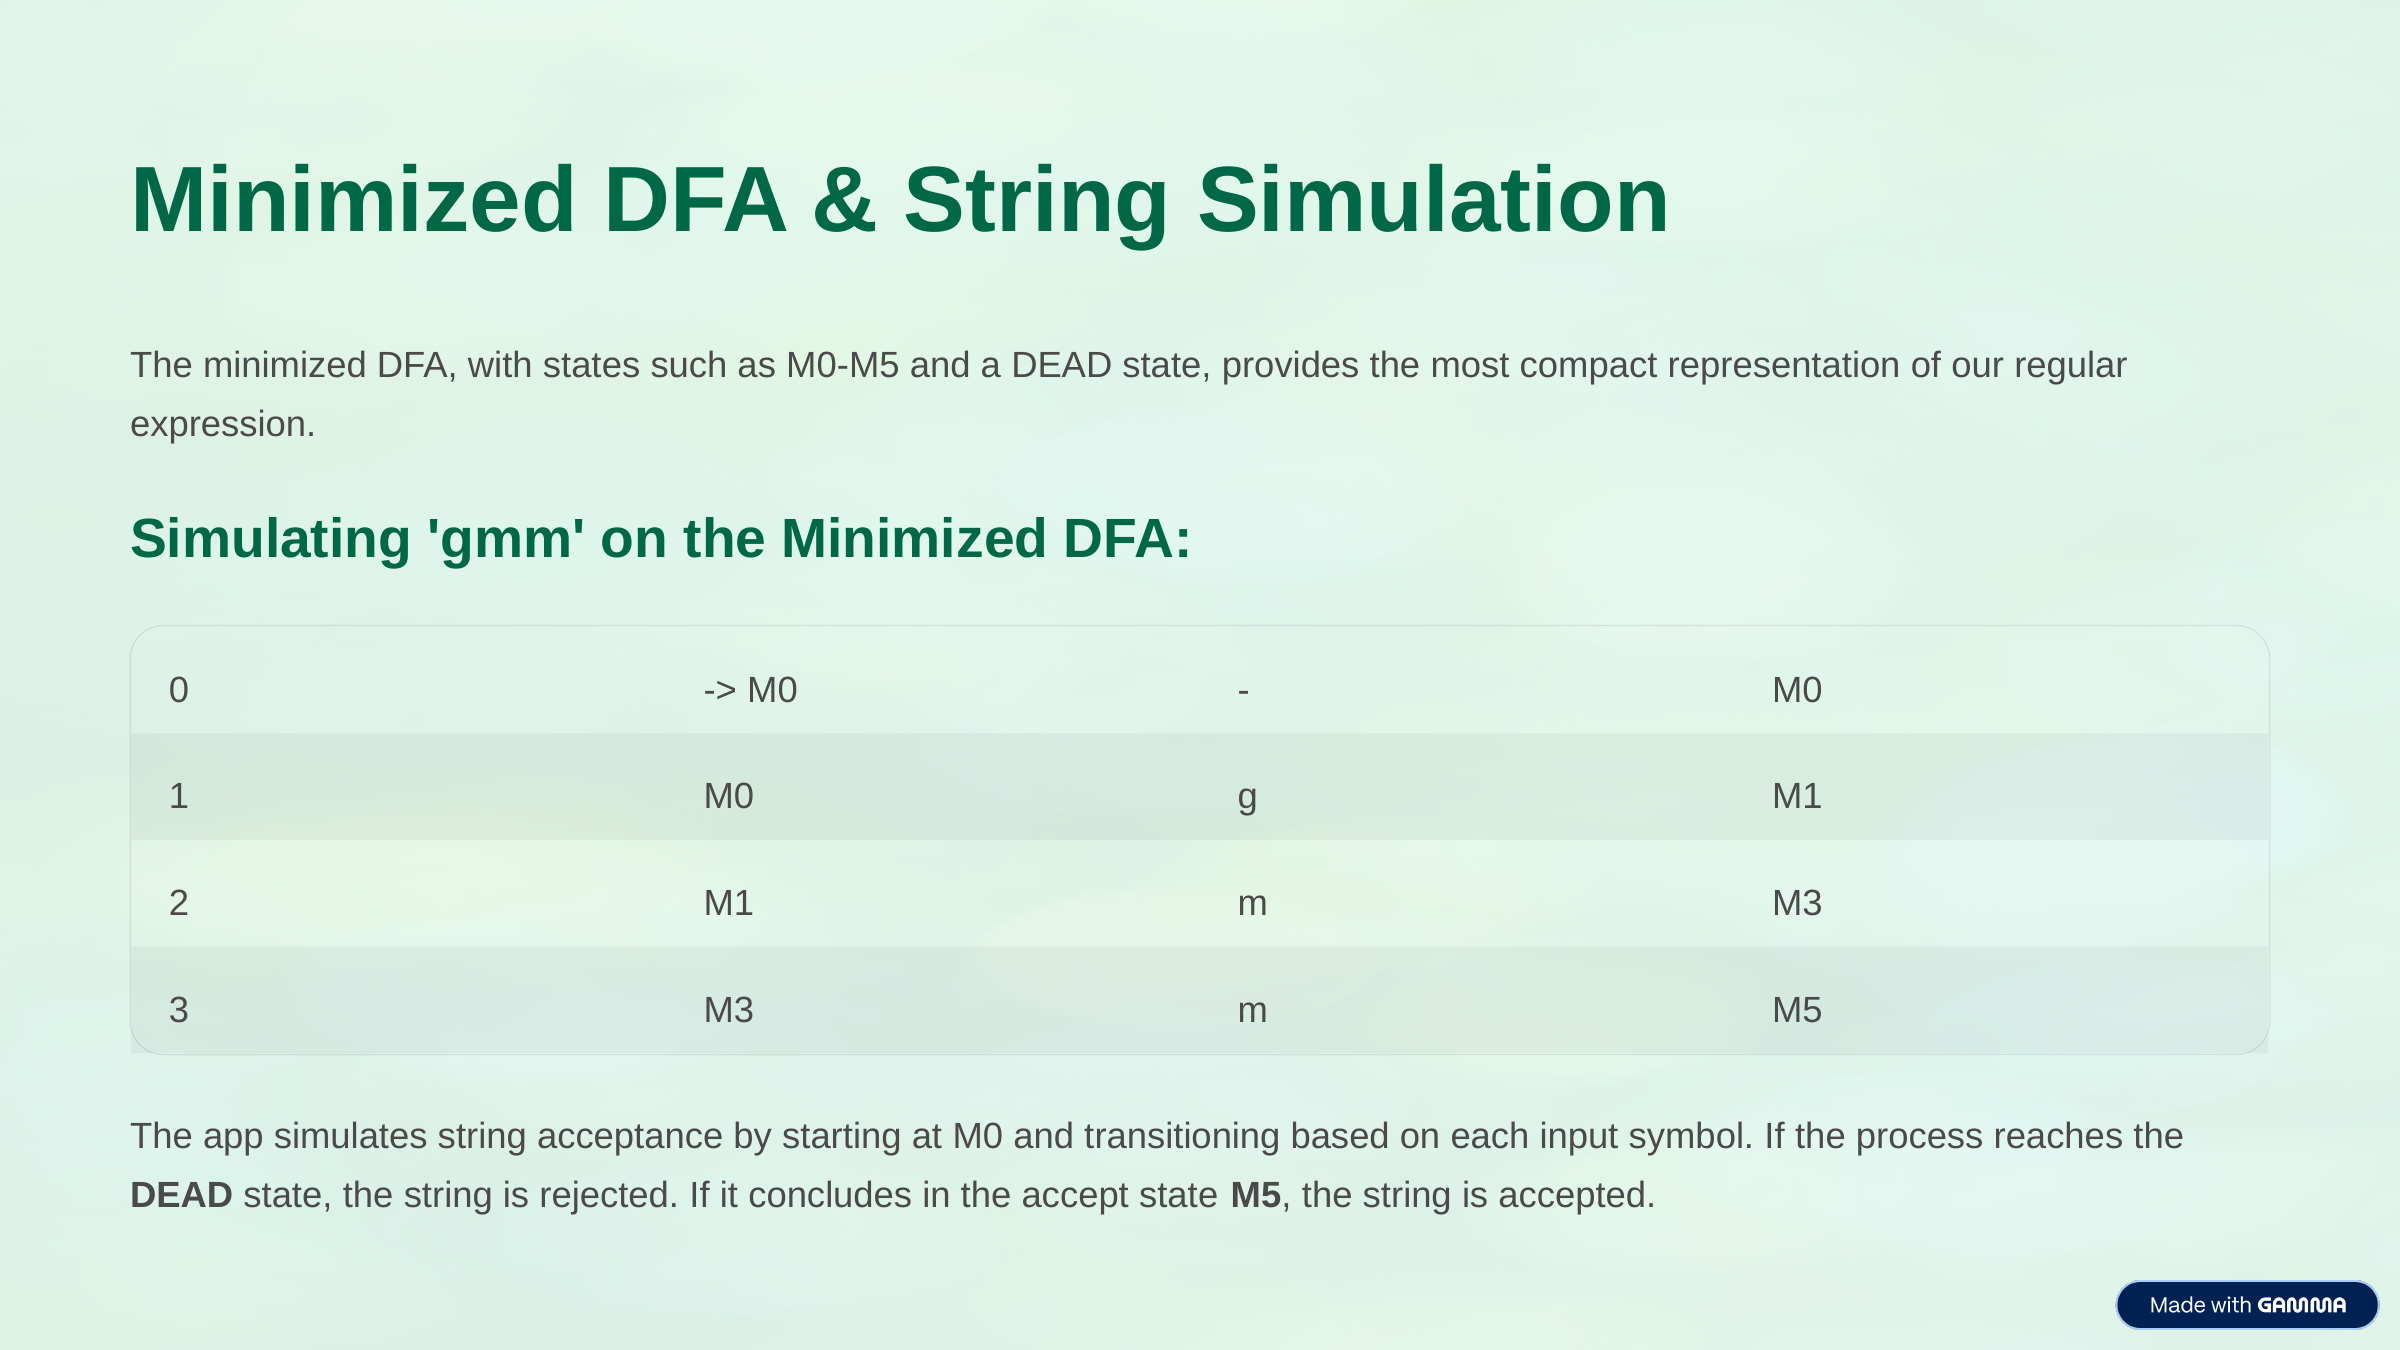

Minimized DFA & String Simulation
The minimized DFA, with states such as M0-M5 and a DEAD state, provides the most compact representation of our regular expression.
Simulating 'gmm' on the Minimized DFA:

0
-> M0
-
M0

1
M0
g
M1

2
M1
m
M3

3
M3
m
M5
The app simulates string acceptance by starting at M0 and transitioning based on each input symbol. If the process reaches the DEAD state, the string is rejected. If it concludes in the accept state M5, the string is accepted.